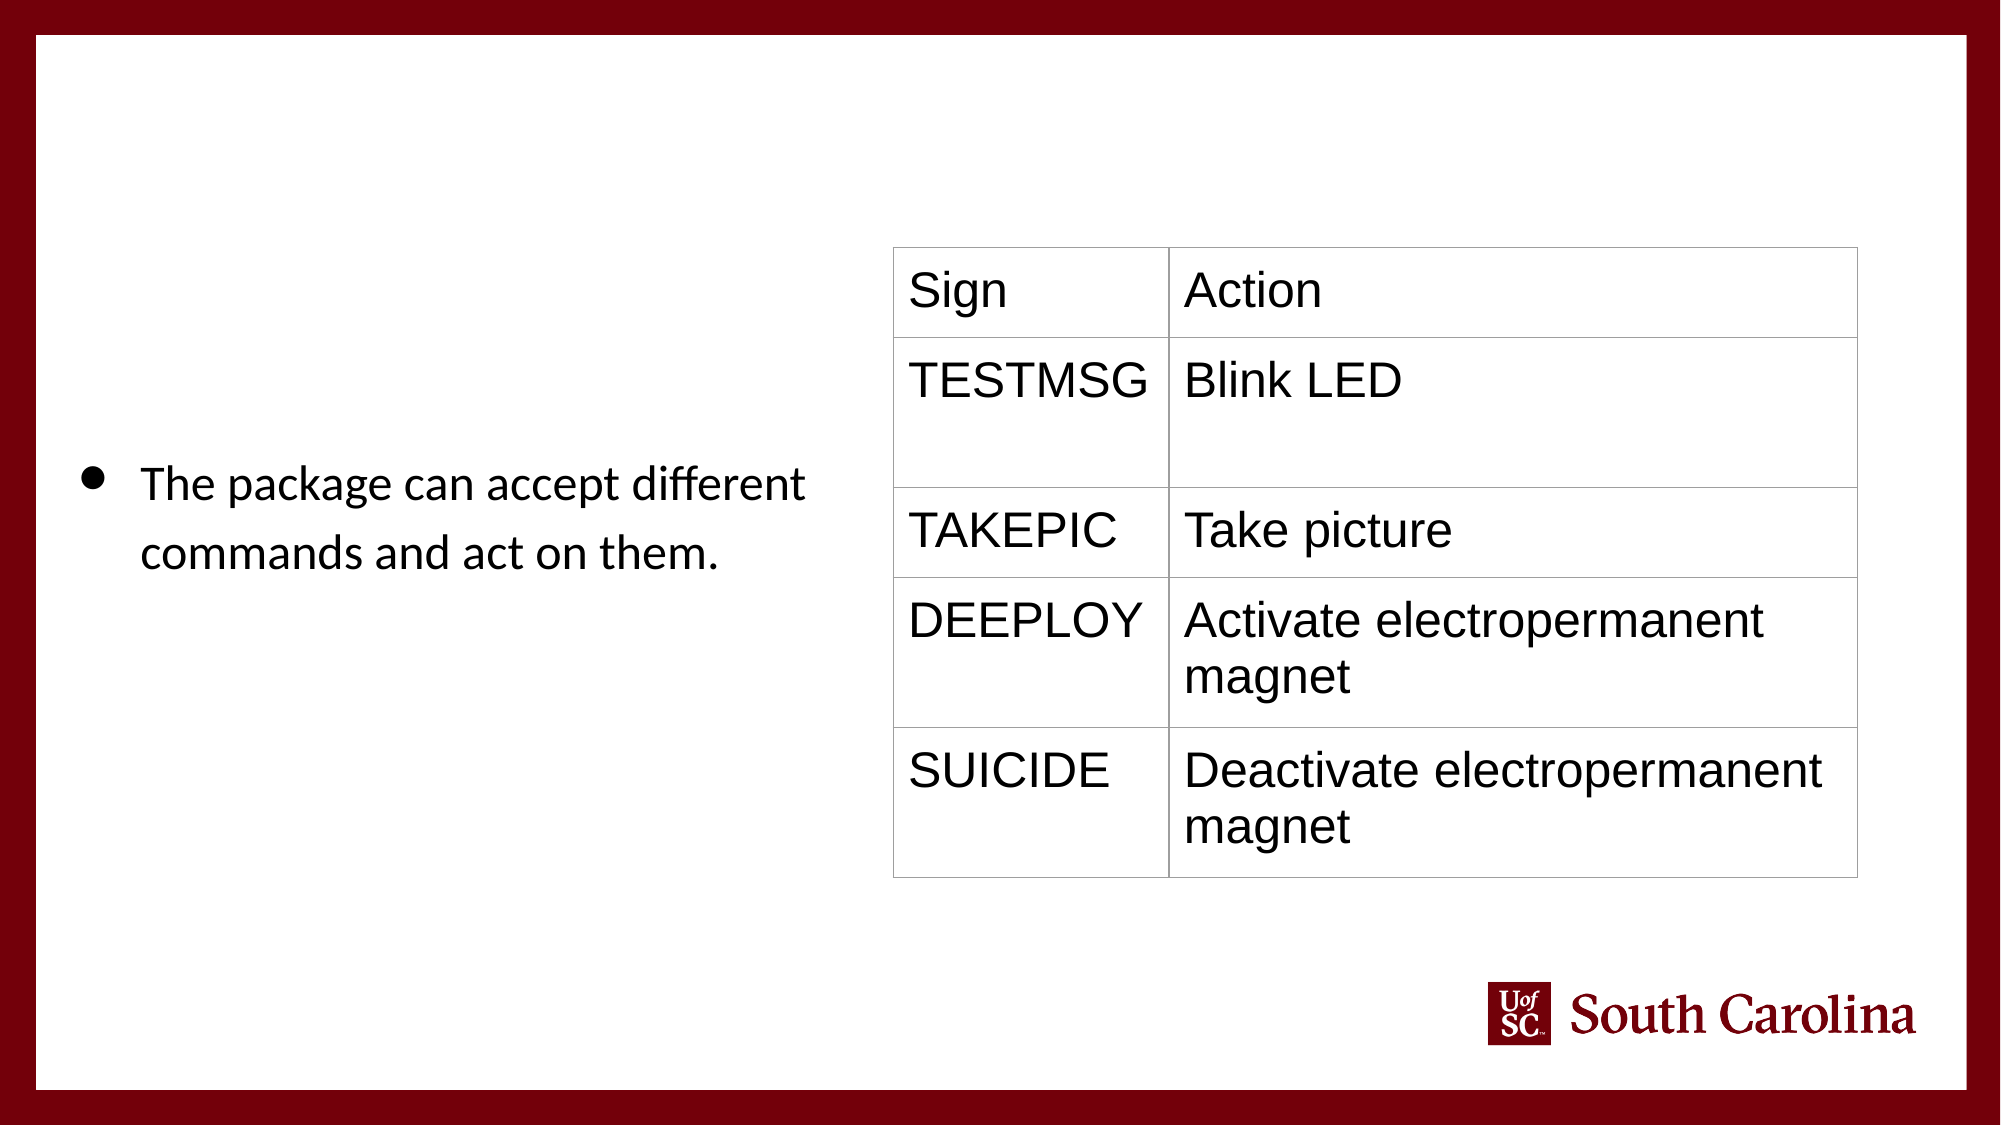

| Sign | Action |
| --- | --- |
| TESTMSG | Blink LED |
| TAKEPIC | Take picture |
| DEEPLOY | Activate electropermanent magnet |
| SUICIDE | Deactivate electropermanent magnet |
The package can accept different commands and act on them.